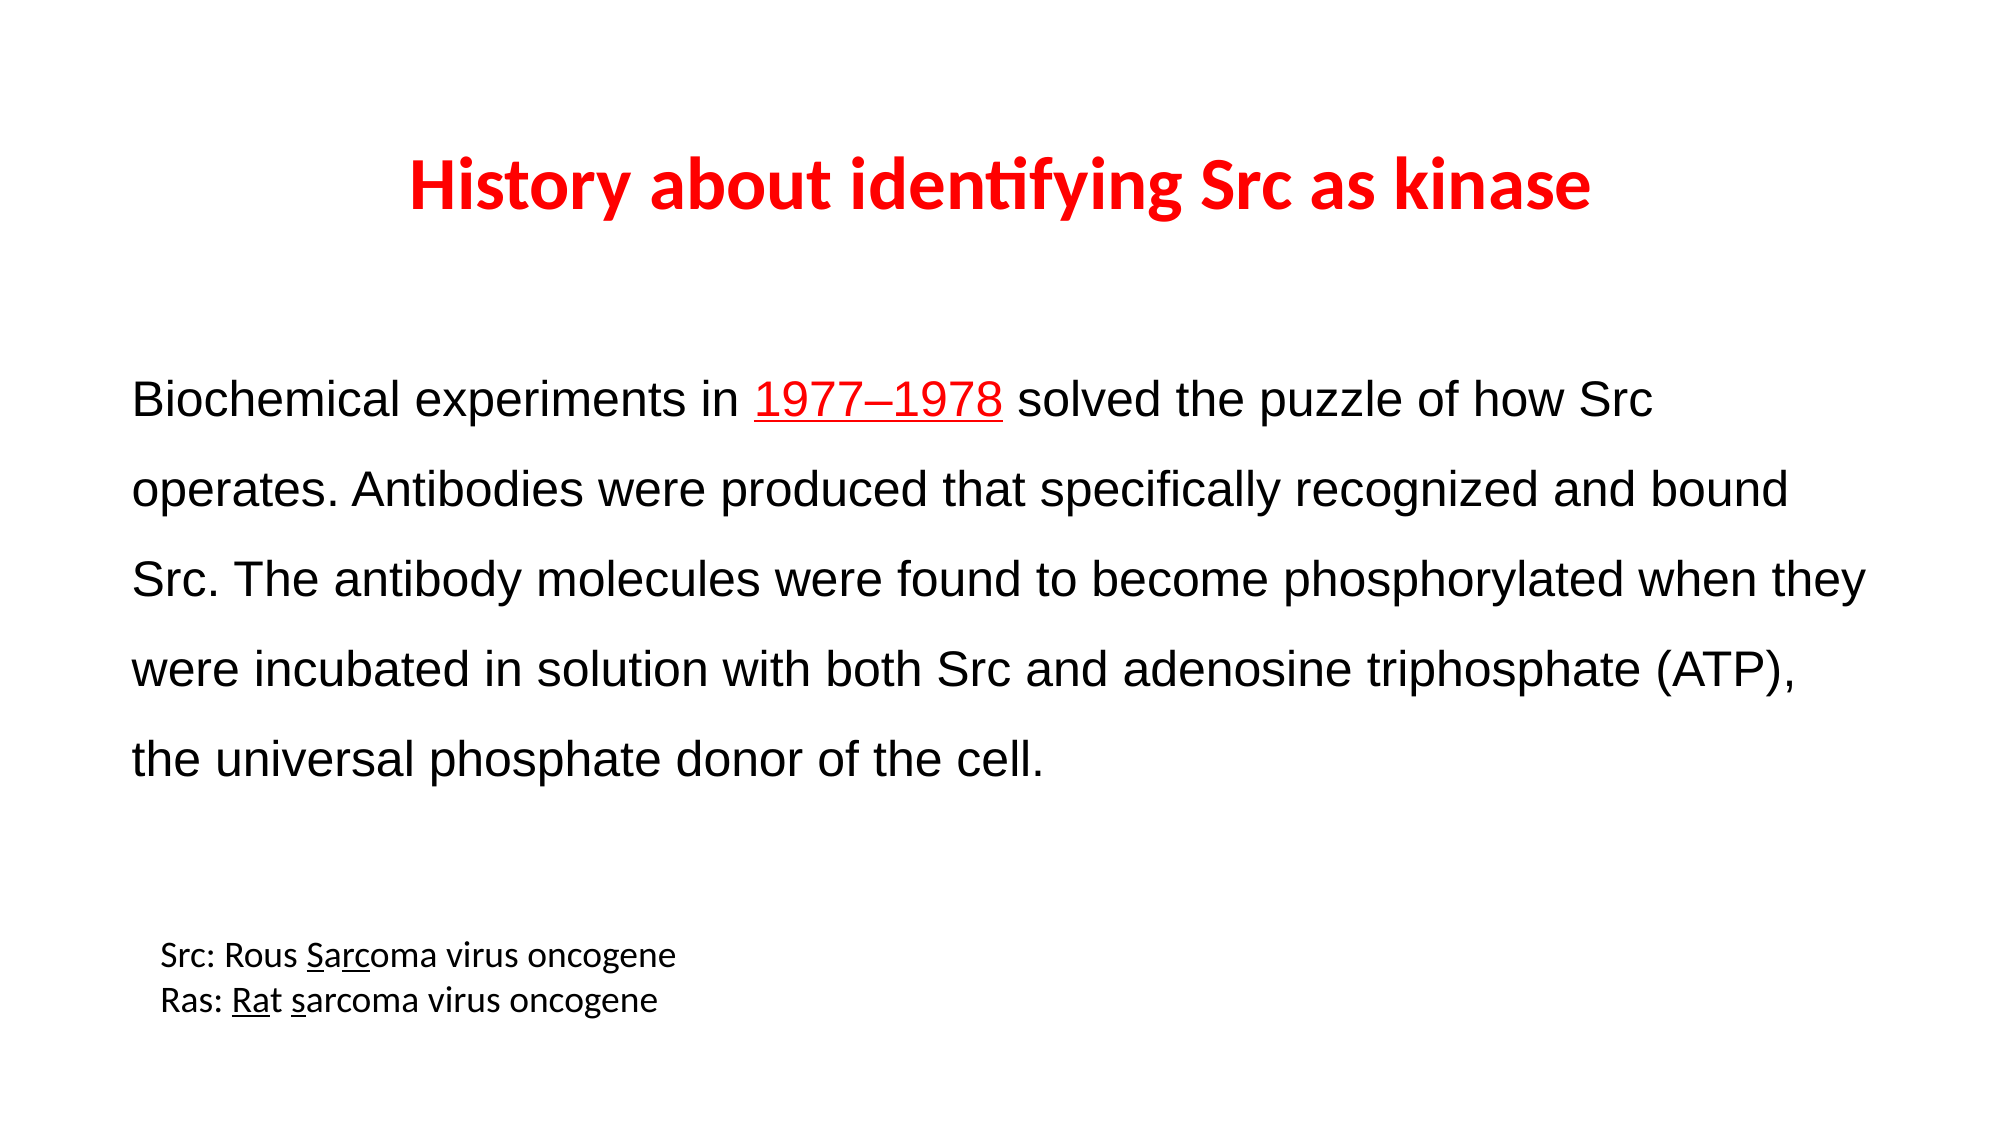

History about identifying Src as kinase
Biochemical experiments in 1977–1978 solved the puzzle of how Src operates. Antibodies were produced that specifically recognized and bound Src. The antibody molecules were found to become phosphorylated when they were incubated in solution with both Src and adenosine triphosphate (ATP), the universal phosphate donor of the cell.
Src: Rous Sarcoma virus oncogene
Ras: Rat sarcoma virus oncogene